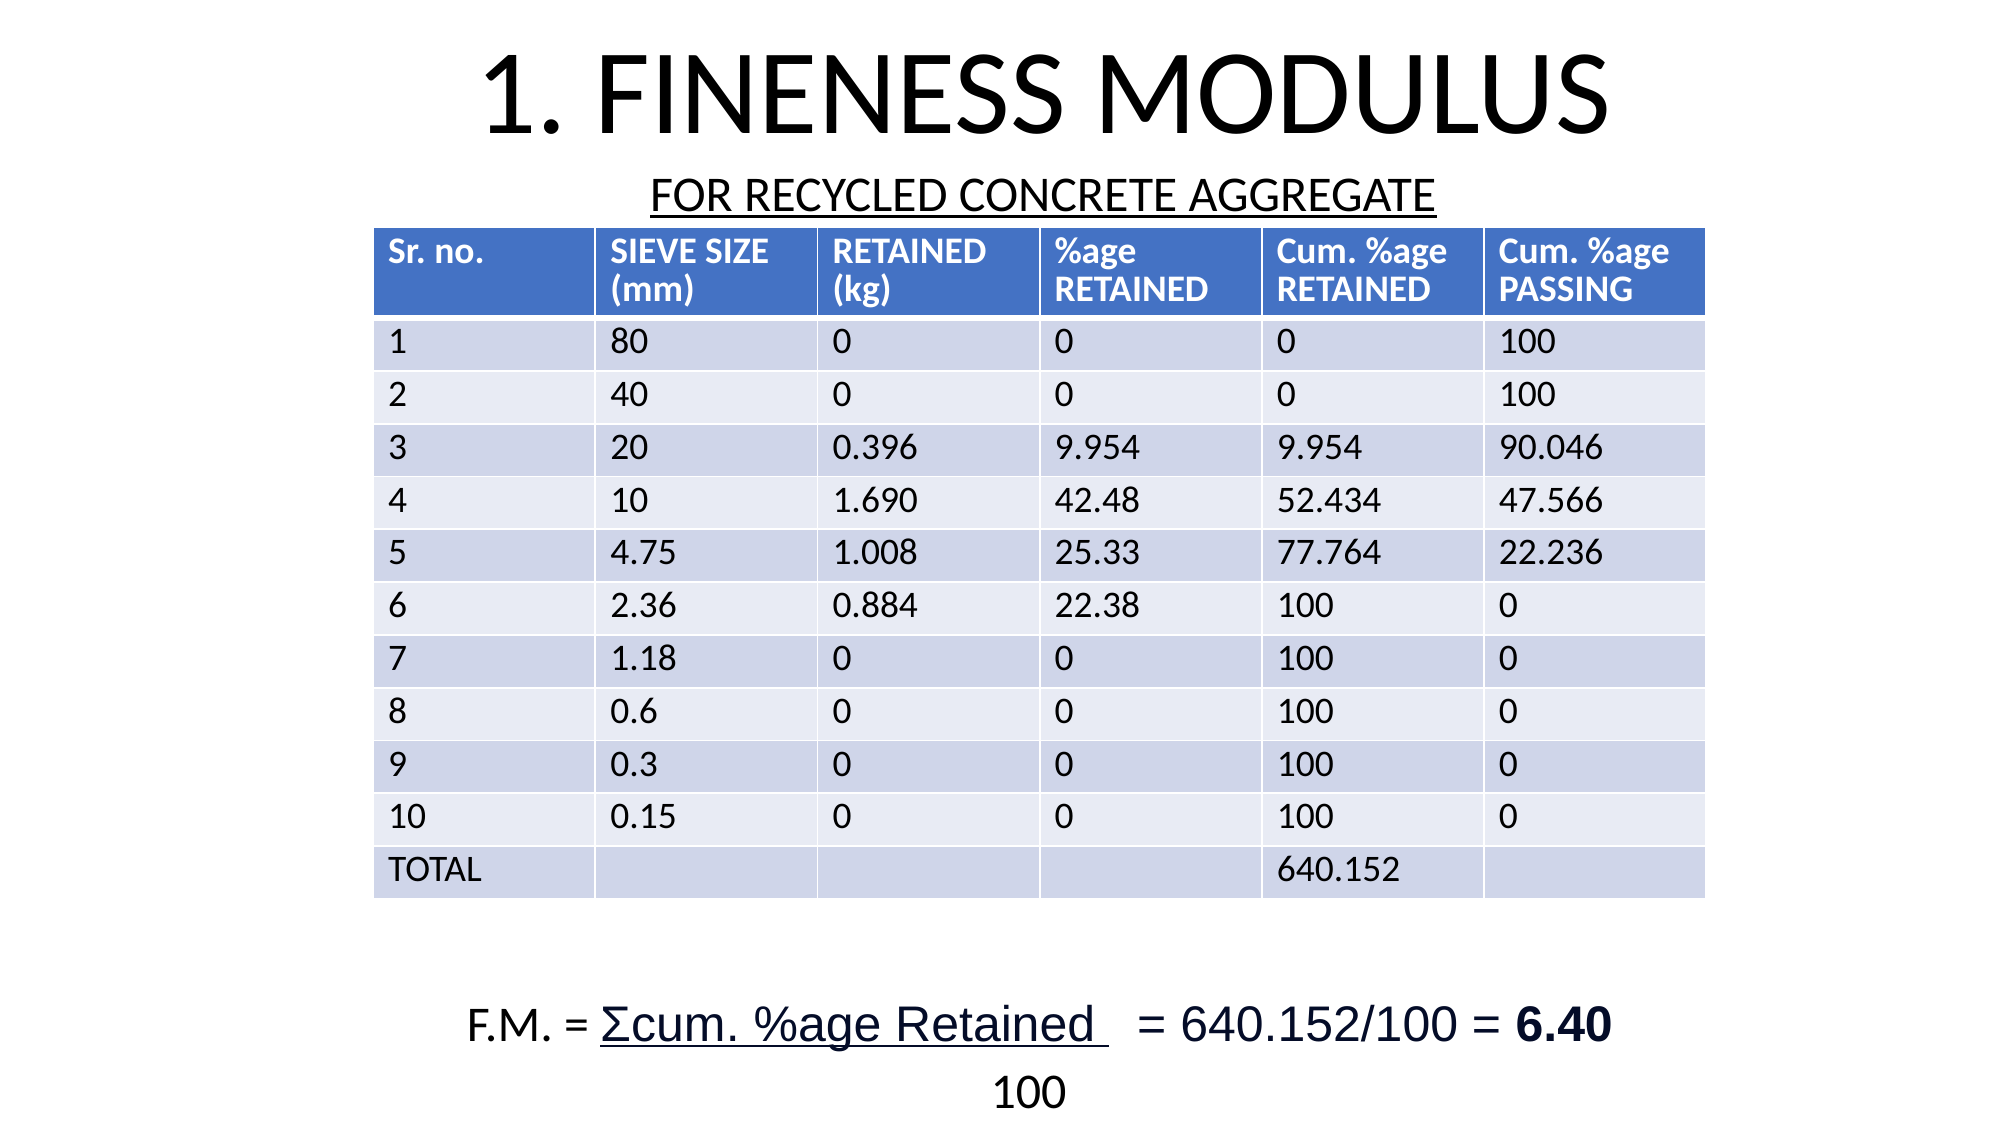

# 1. FINENESS MODULUS
FOR RECYCLED CONCRETE AGGREGATE

| Sr. no. | SIEVE SIZE (mm) | RETAINED (kg) | %age RETAINED | Cum. %age RETAINED | Cum. %age PASSING |
| --- | --- | --- | --- | --- | --- |
| 1 | 80 | 0 | 0 | 0 | 100 |
| 2 | 40 | 0 | 0 | 0 | 100 |
| 3 | 20 | 0.396 | 9.954 | 9.954 | 90.046 |
| 4 | 10 | 1.690 | 42.48 | 52.434 | 47.566 |
| 5 | 4.75 | 1.008 | 25.33 | 77.764 | 22.236 |
| 6 | 2.36 | 0.884 | 22.38 | 100 | 0 |
| 7 | 1.18 | 0 | 0 | 100 | 0 |
| 8 | 0.6 | 0 | 0 | 100 | 0 |
| 9 | 0.3 | 0 | 0 | 100 | 0 |
| 10 | 0.15 | 0 | 0 | 100 | 0 |
| TOTAL |  |  |  | 640.152 |  |
F.M. = Σcum. %age Retained   = 640.152/100 = 6.40
100